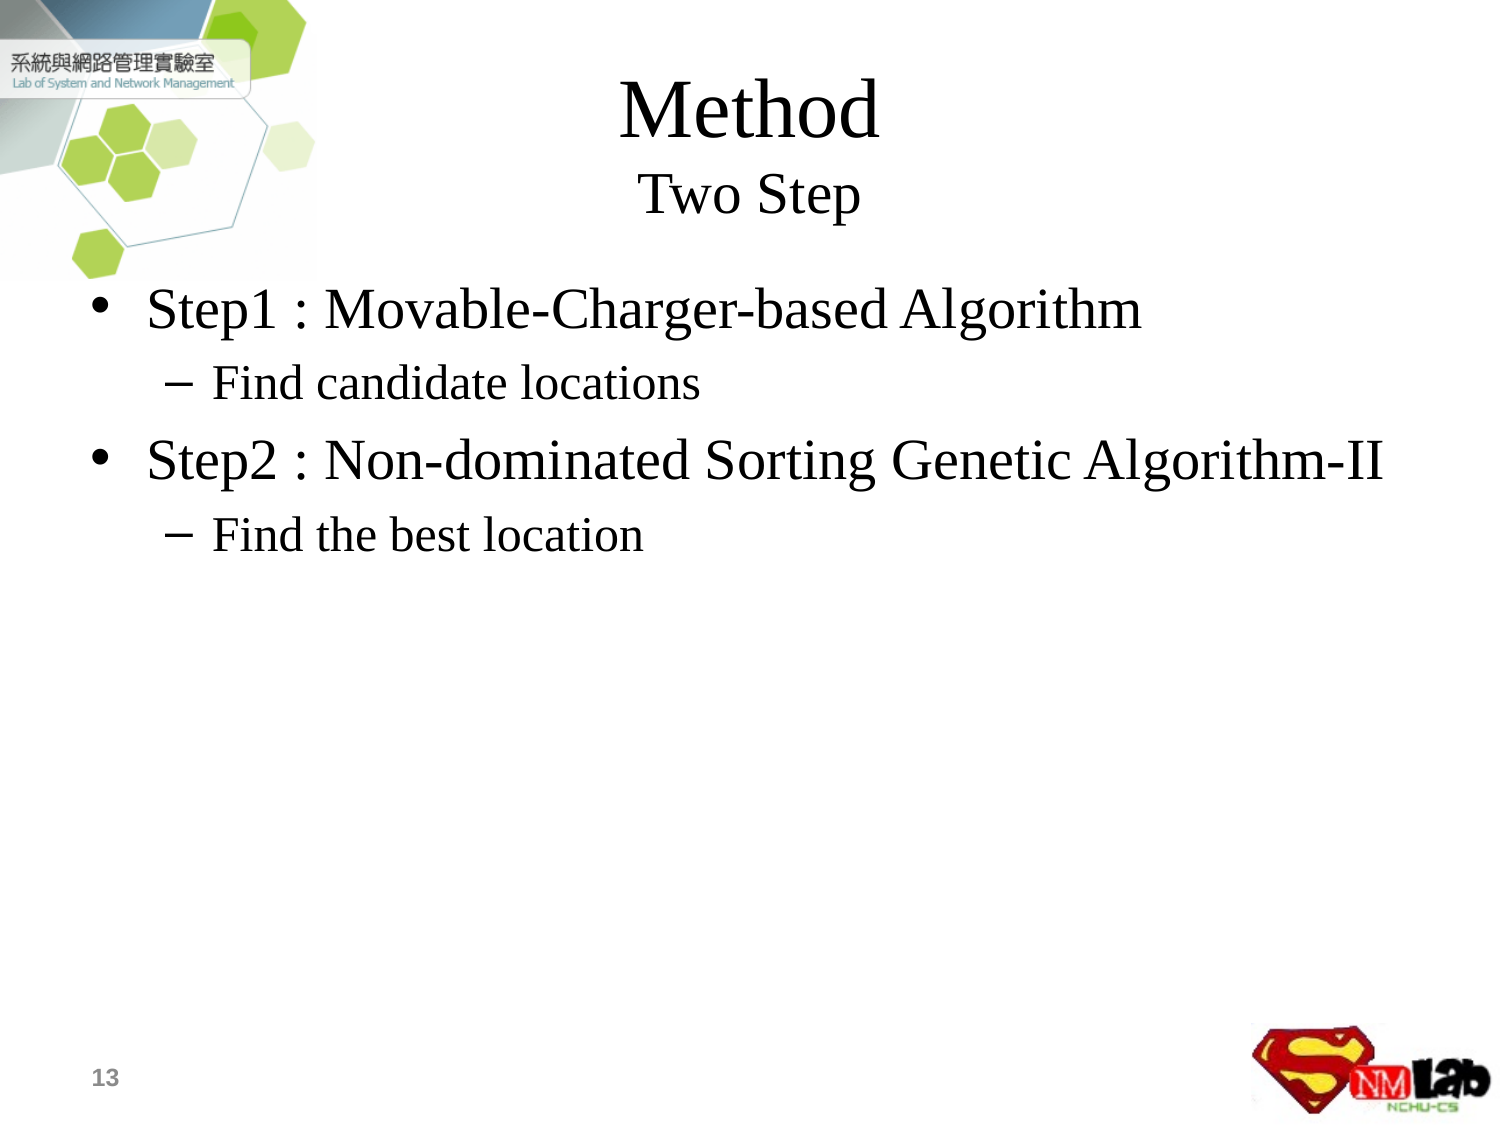

# Method Two Step
Step1 : Movable-Charger-based Algorithm
Find candidate locations
Step2 : Non-dominated Sorting Genetic Algorithm-II
Find the best location
13